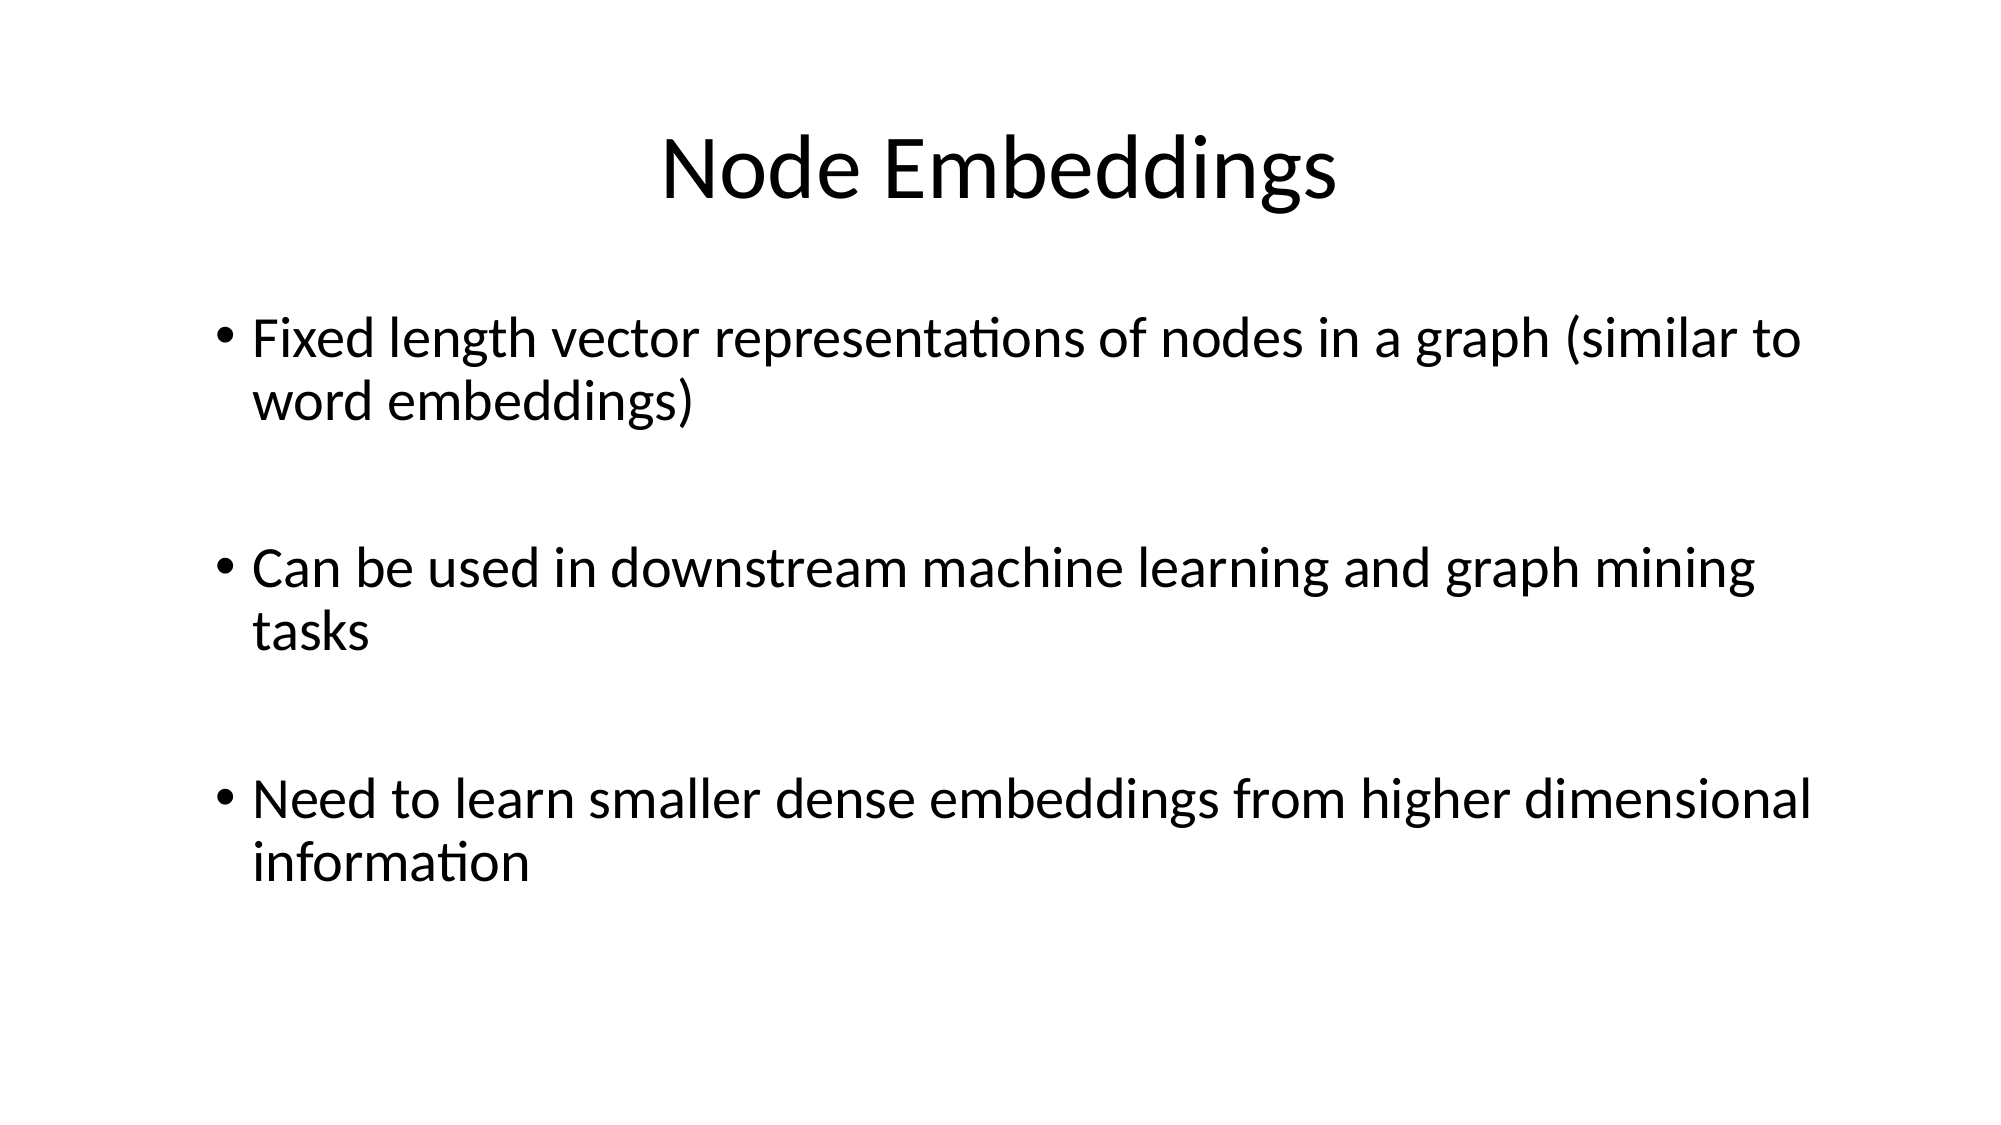

# Node Embeddings
Fixed length vector representations of nodes in a graph (similar to word embeddings)

Can be used in downstream machine learning and graph mining tasks

Need to learn smaller dense embeddings from higher dimensional information